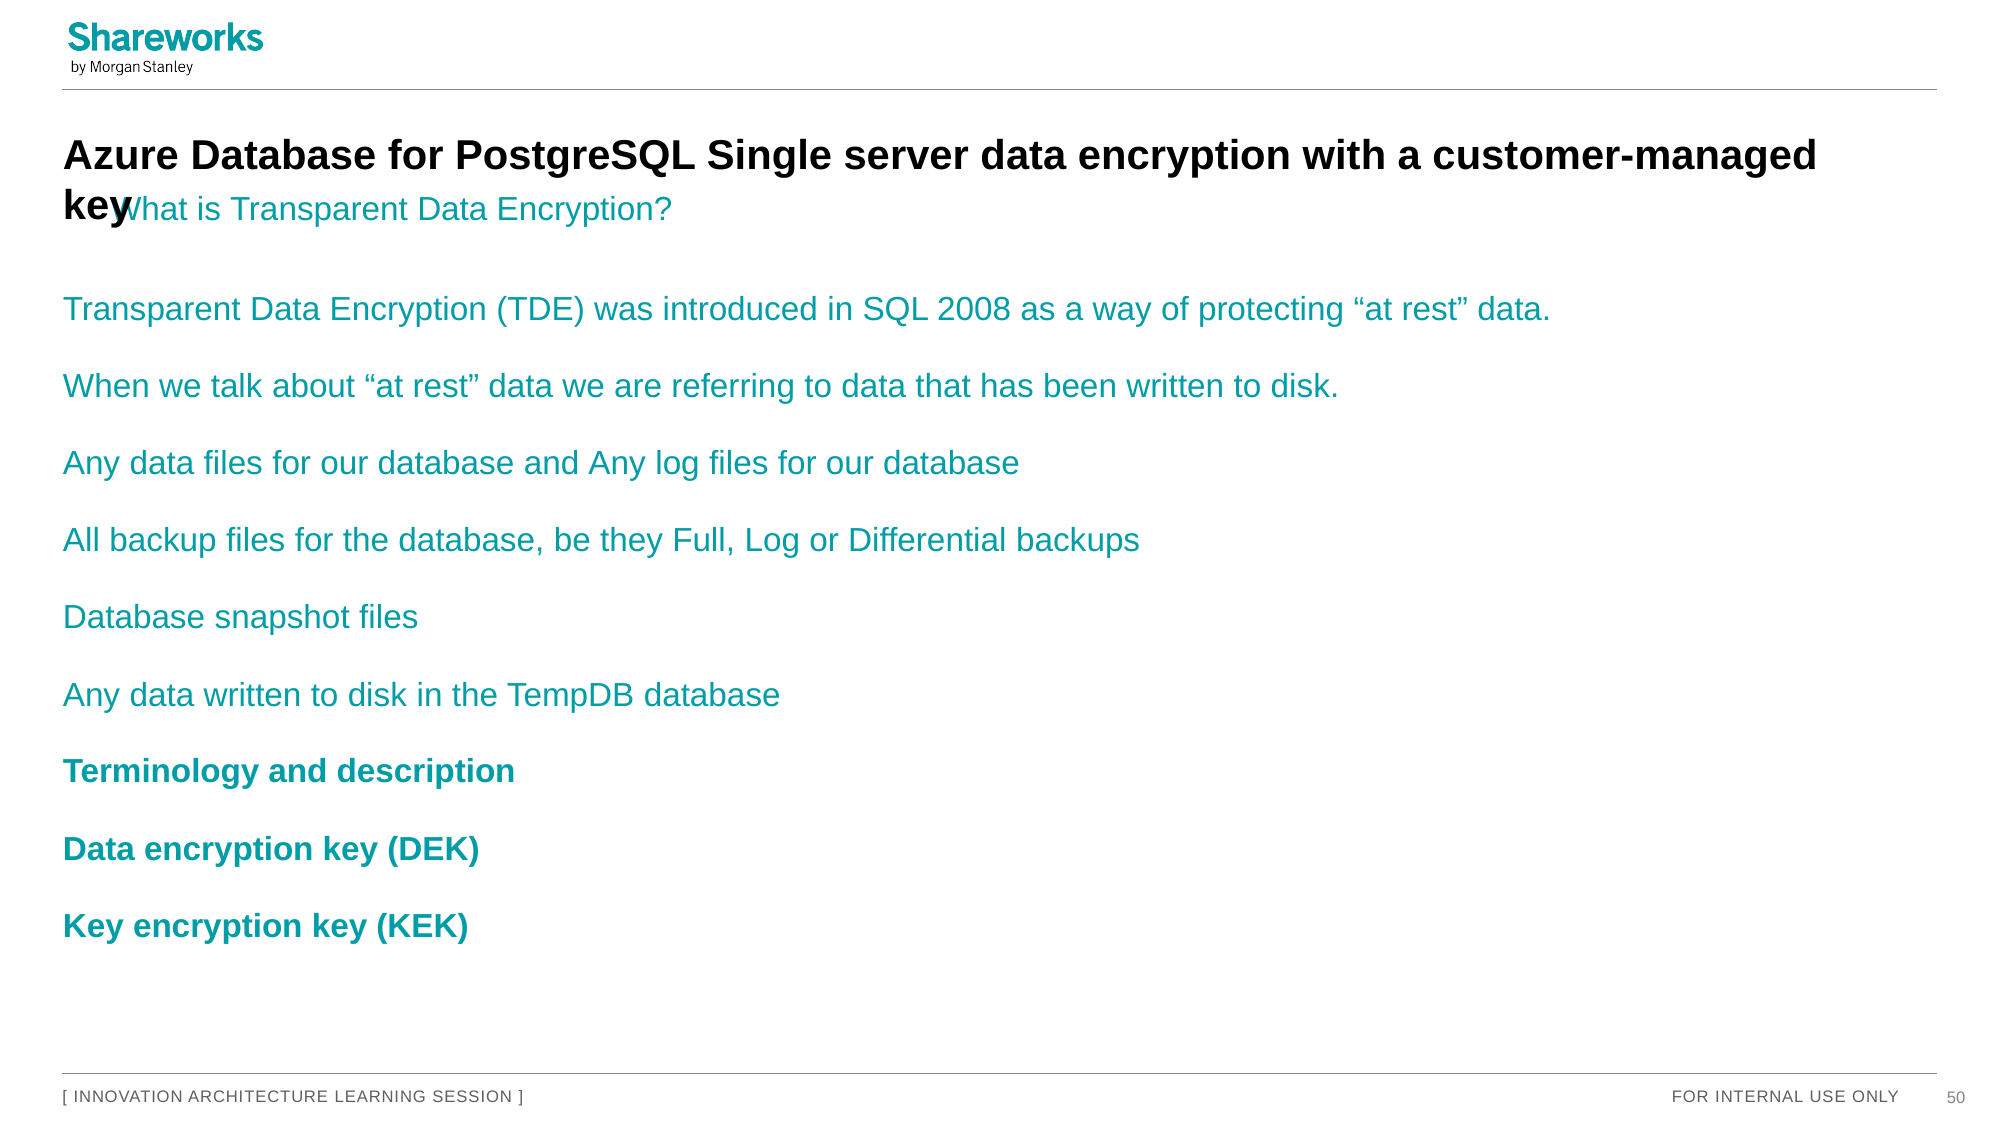

# Azure Database for PostgreSQL Single server data encryption with a customer-managed key

What is Transparent Data Encryption?

Transparent Data Encryption (TDE) was introduced in SQL 2008 as a way of protecting “at rest” data.
When we talk about “at rest” data we are referring to data that has been written to disk.
Any data files for our database and Any log files for our database
All backup files for the database, be they Full, Log or Differential backups
Database snapshot files
Any data written to disk in the TempDB database
Terminology and description
Data encryption key (DEK)
Key encryption key (KEK)